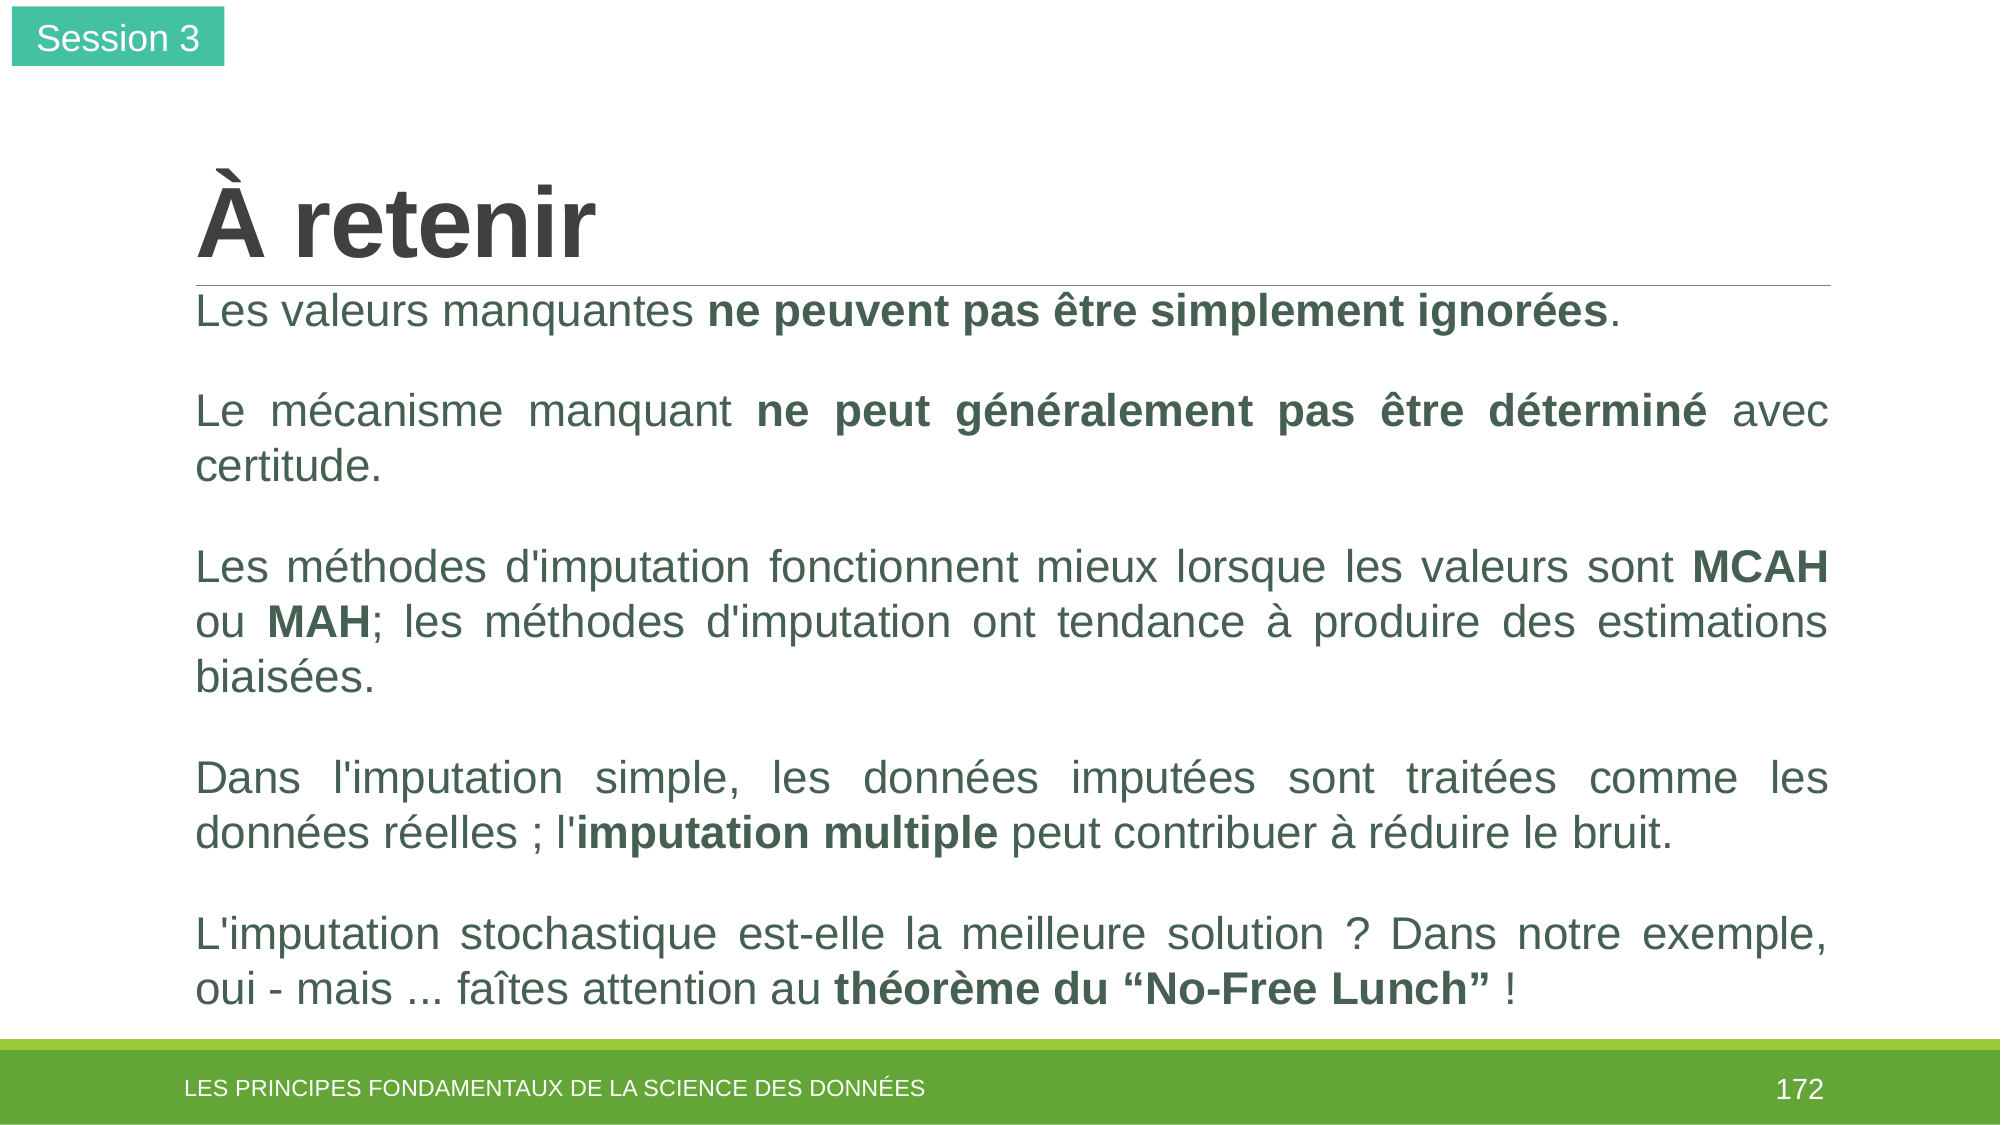

Session 3
# À retenir
Les valeurs manquantes ne peuvent pas être simplement ignorées.
Le mécanisme manquant ne peut généralement pas être déterminé avec certitude.
Les méthodes d'imputation fonctionnent mieux lorsque les valeurs sont MCAH ou MAH; les méthodes d'imputation ont tendance à produire des estimations biaisées.
Dans l'imputation simple, les données imputées sont traitées comme les données réelles ; l'imputation multiple peut contribuer à réduire le bruit.
L'imputation stochastique est-elle la meilleure solution ? Dans notre exemple, oui - mais ... faîtes attention au théorème du “No-Free Lunch” !
LES PRINCIPES FONDAMENTAUX DE LA SCIENCE DES DONNÉES
172